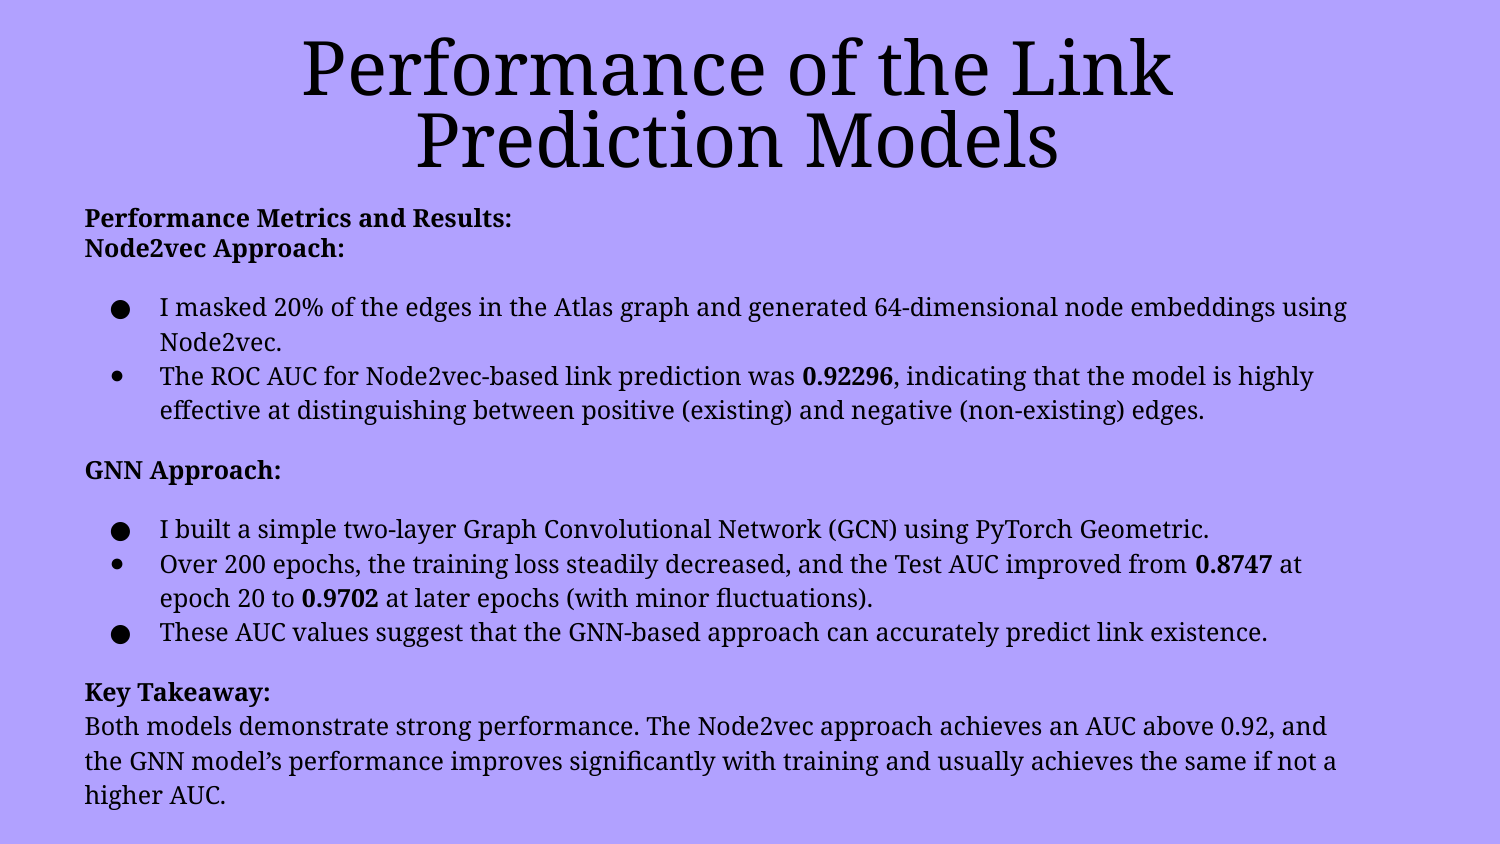

# Performance of the Link Prediction Models
Performance Metrics and Results:
Node2vec Approach:
I masked 20% of the edges in the Atlas graph and generated 64‑dimensional node embeddings using Node2vec.
The ROC AUC for Node2vec-based link prediction was 0.92296, indicating that the model is highly effective at distinguishing between positive (existing) and negative (non‑existing) edges.
GNN Approach:
I built a simple two-layer Graph Convolutional Network (GCN) using PyTorch Geometric.
Over 200 epochs, the training loss steadily decreased, and the Test AUC improved from 0.8747 at epoch 20 to 0.9702 at later epochs (with minor fluctuations).
These AUC values suggest that the GNN-based approach can accurately predict link existence.
Key Takeaway:
Both models demonstrate strong performance. The Node2vec approach achieves an AUC above 0.92, and the GNN model’s performance improves significantly with training and usually achieves the same if not a higher AUC.